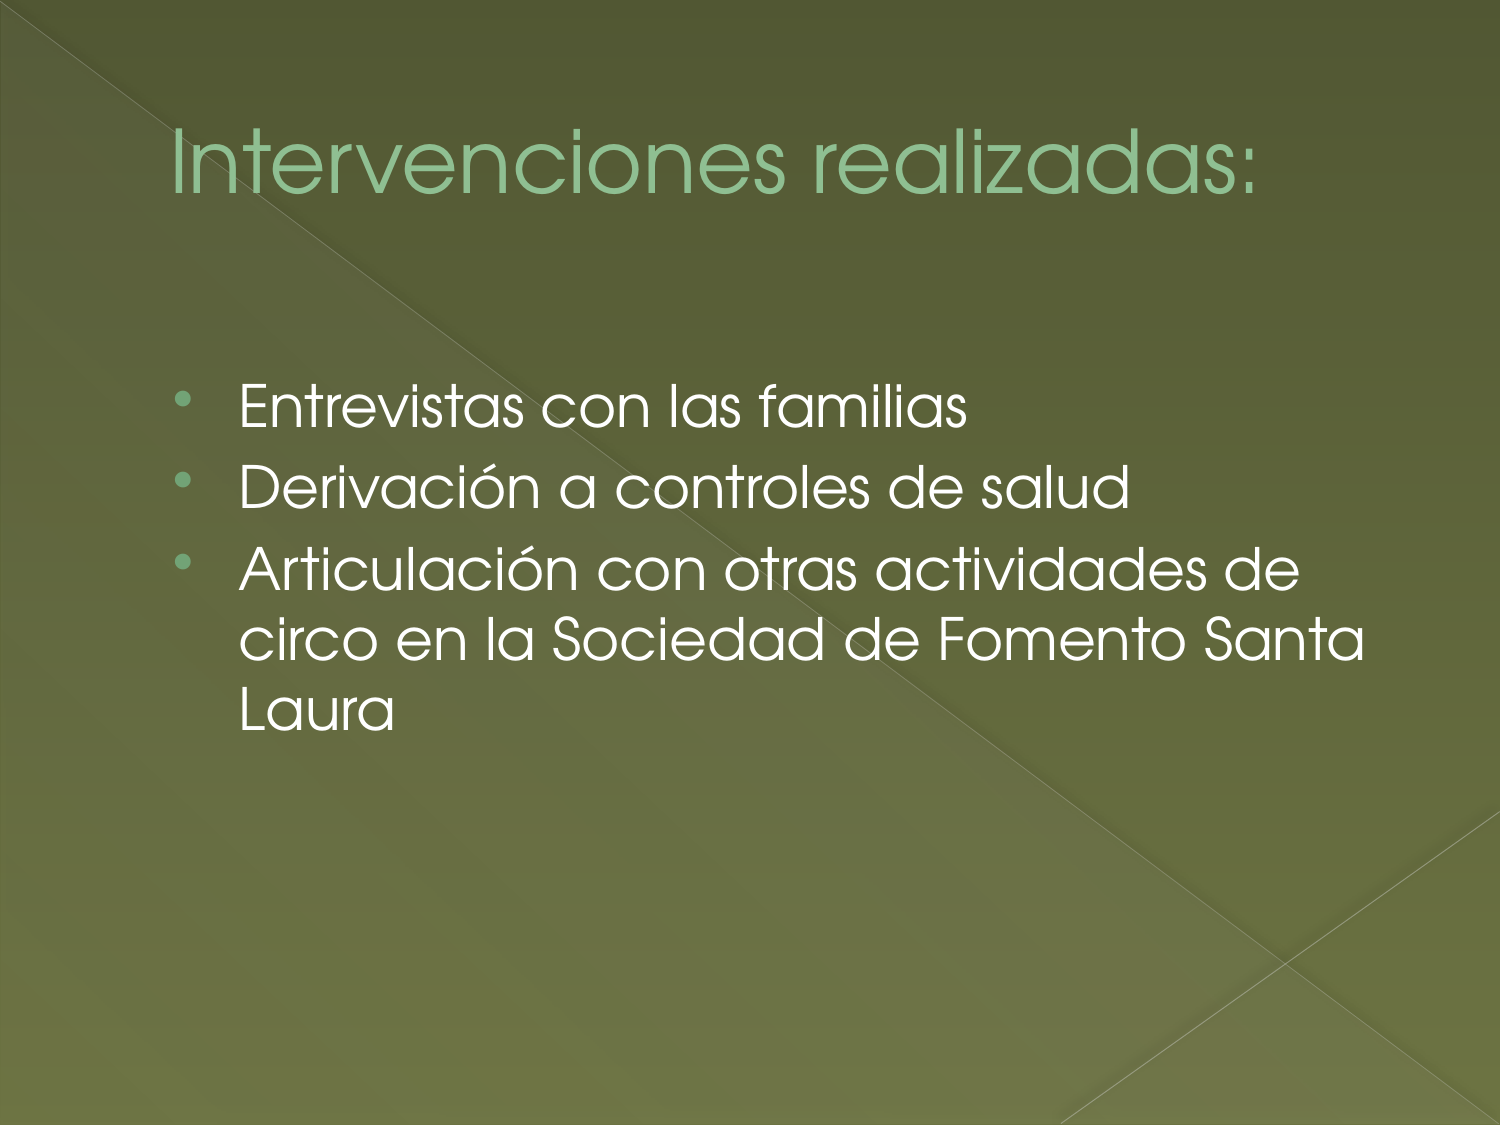

# Intervenciones realizadas:
Entrevistas con las familias
Derivación a controles de salud
Articulación con otras actividades de circo en la Sociedad de Fomento Santa Laura